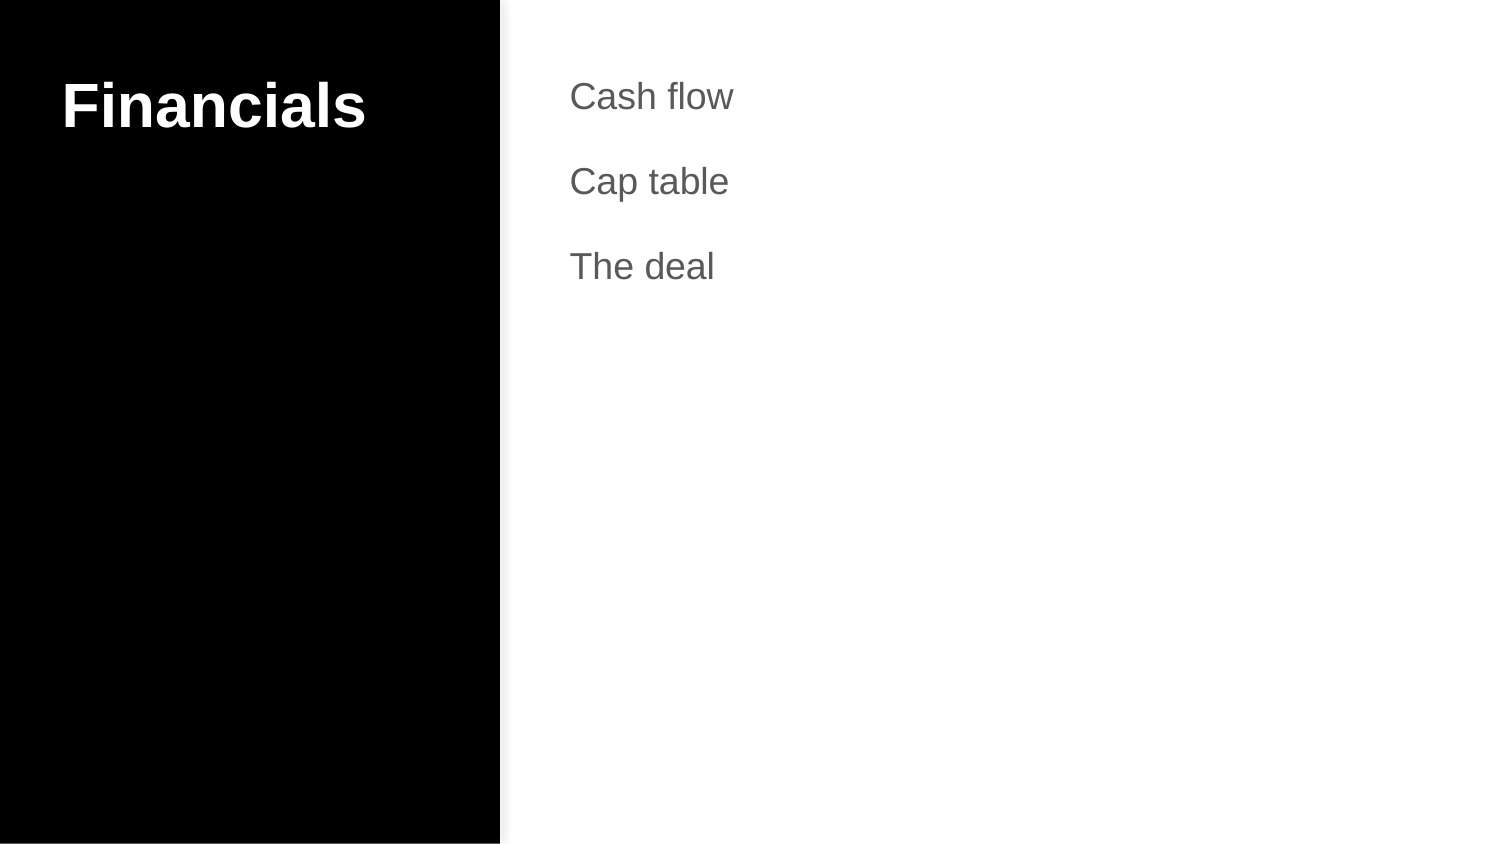

# Financials

Cash flow
Cap table
The deal